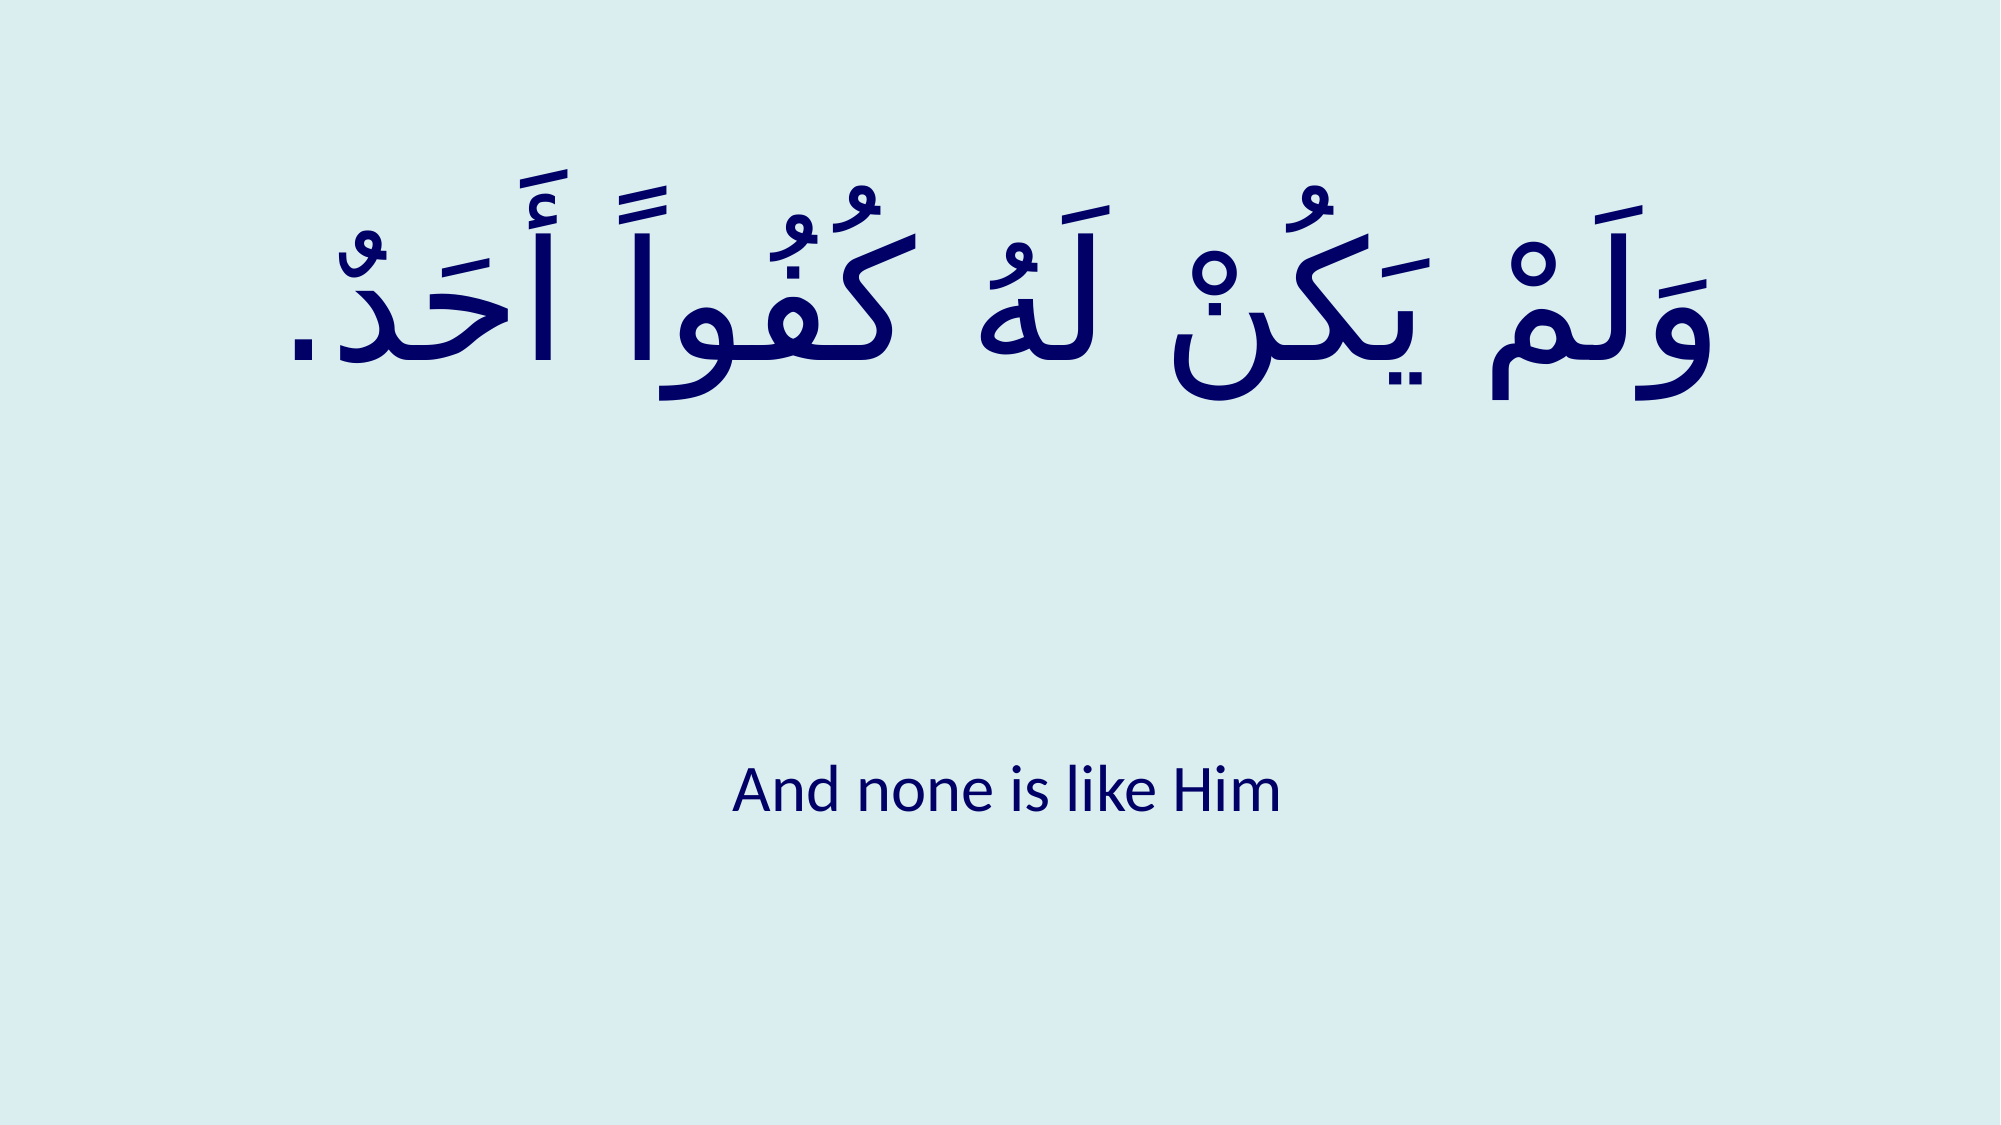

# وَلَمْ يَكُنْ لَهُ كُفُواً أَحَدٌ.
 And none is like Him